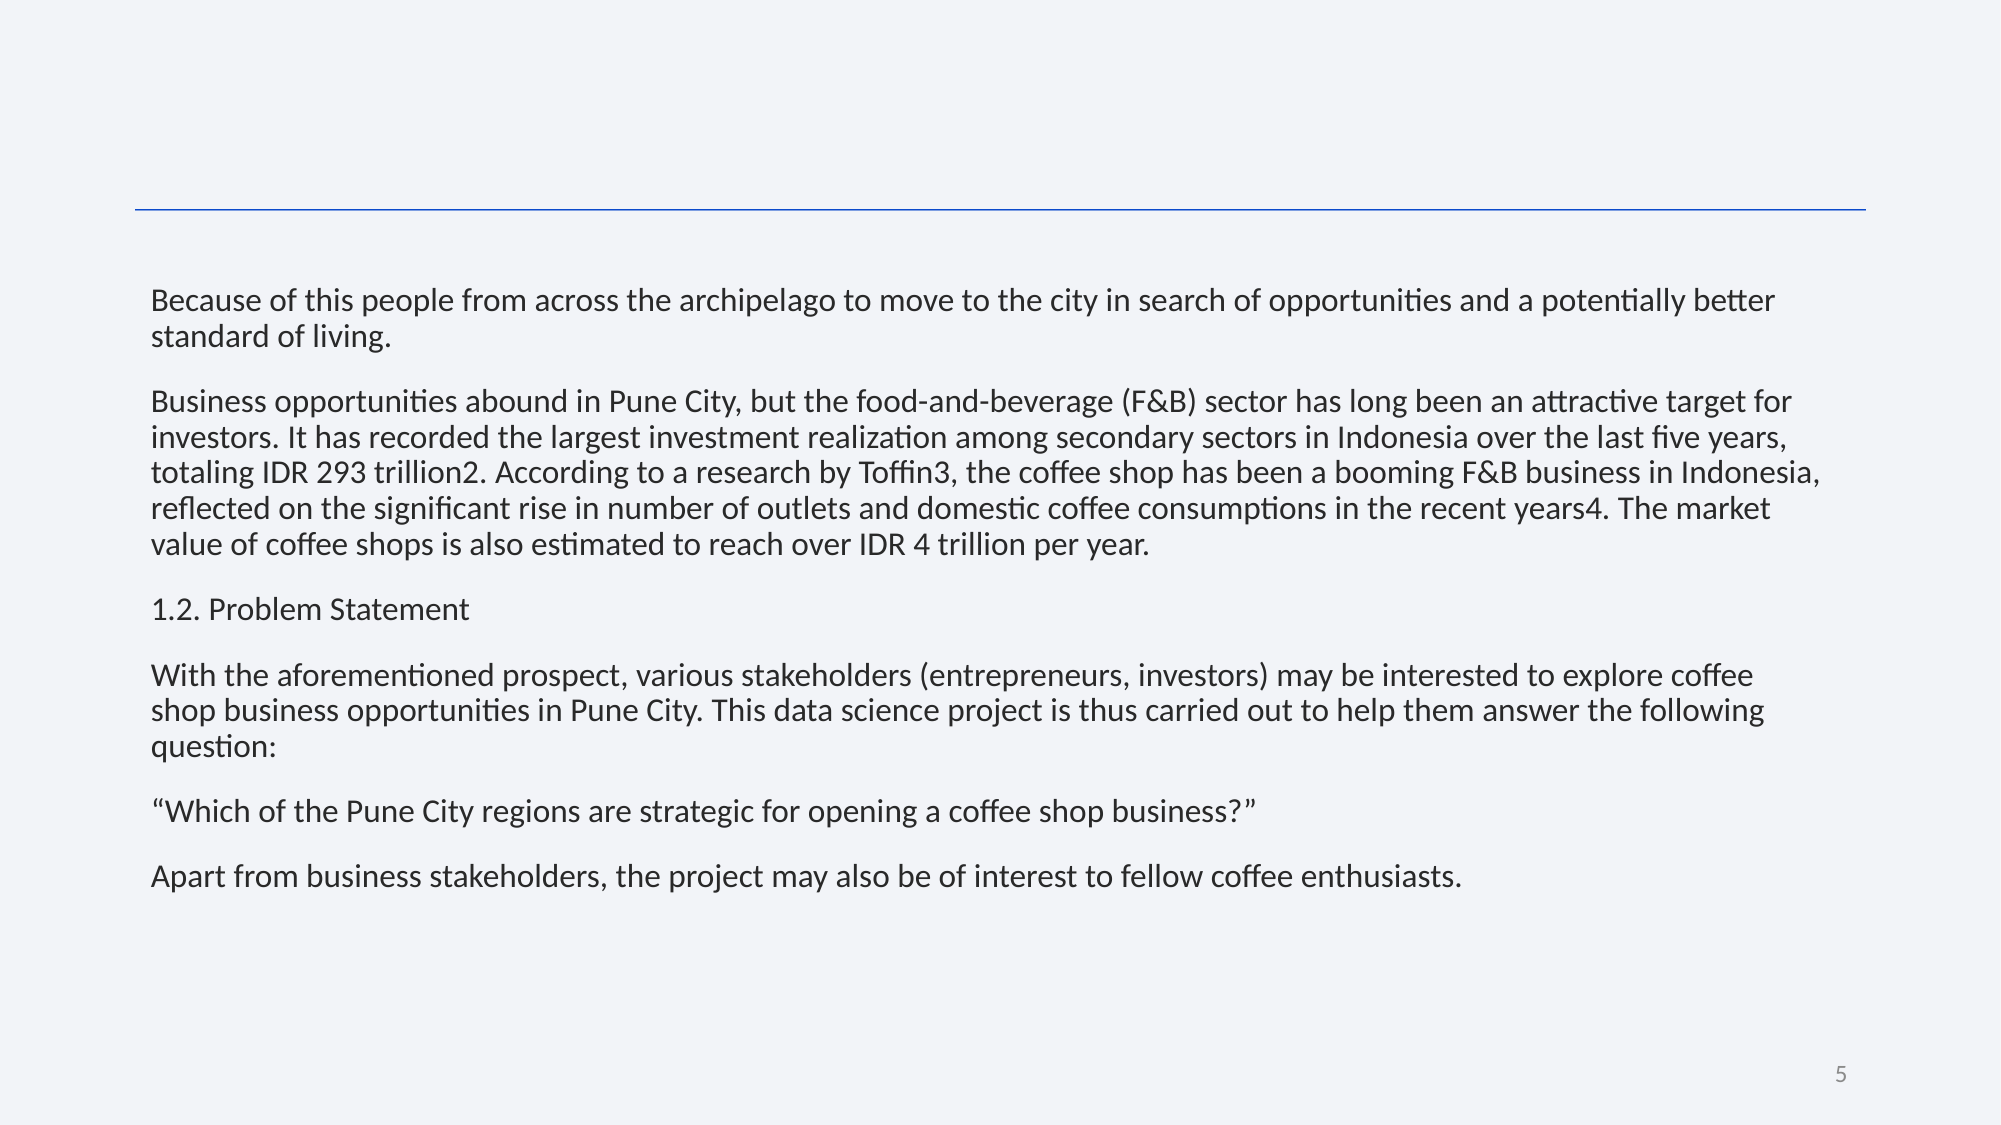

Because of this people from across the archipelago to move to the city in search of opportunities and a potentially better standard of living.
Business opportunities abound in Pune City, but the food-and-beverage (F&B) sector has long been an attractive target for investors. It has recorded the largest investment realization among secondary sectors in Indonesia over the last five years, totaling IDR 293 trillion2. According to a research by Toffin3, the coffee shop has been a booming F&B business in Indonesia, reflected on the significant rise in number of outlets and domestic coffee consumptions in the recent years4. The market value of coffee shops is also estimated to reach over IDR 4 trillion per year.
1.2. Problem Statement
With the aforementioned prospect, various stakeholders (entrepreneurs, investors) may be interested to explore coffee shop business opportunities in Pune City. This data science project is thus carried out to help them answer the following question:
“Which of the Pune City regions are strategic for opening a coffee shop business?”
Apart from business stakeholders, the project may also be of interest to fellow coffee enthusiasts.

5